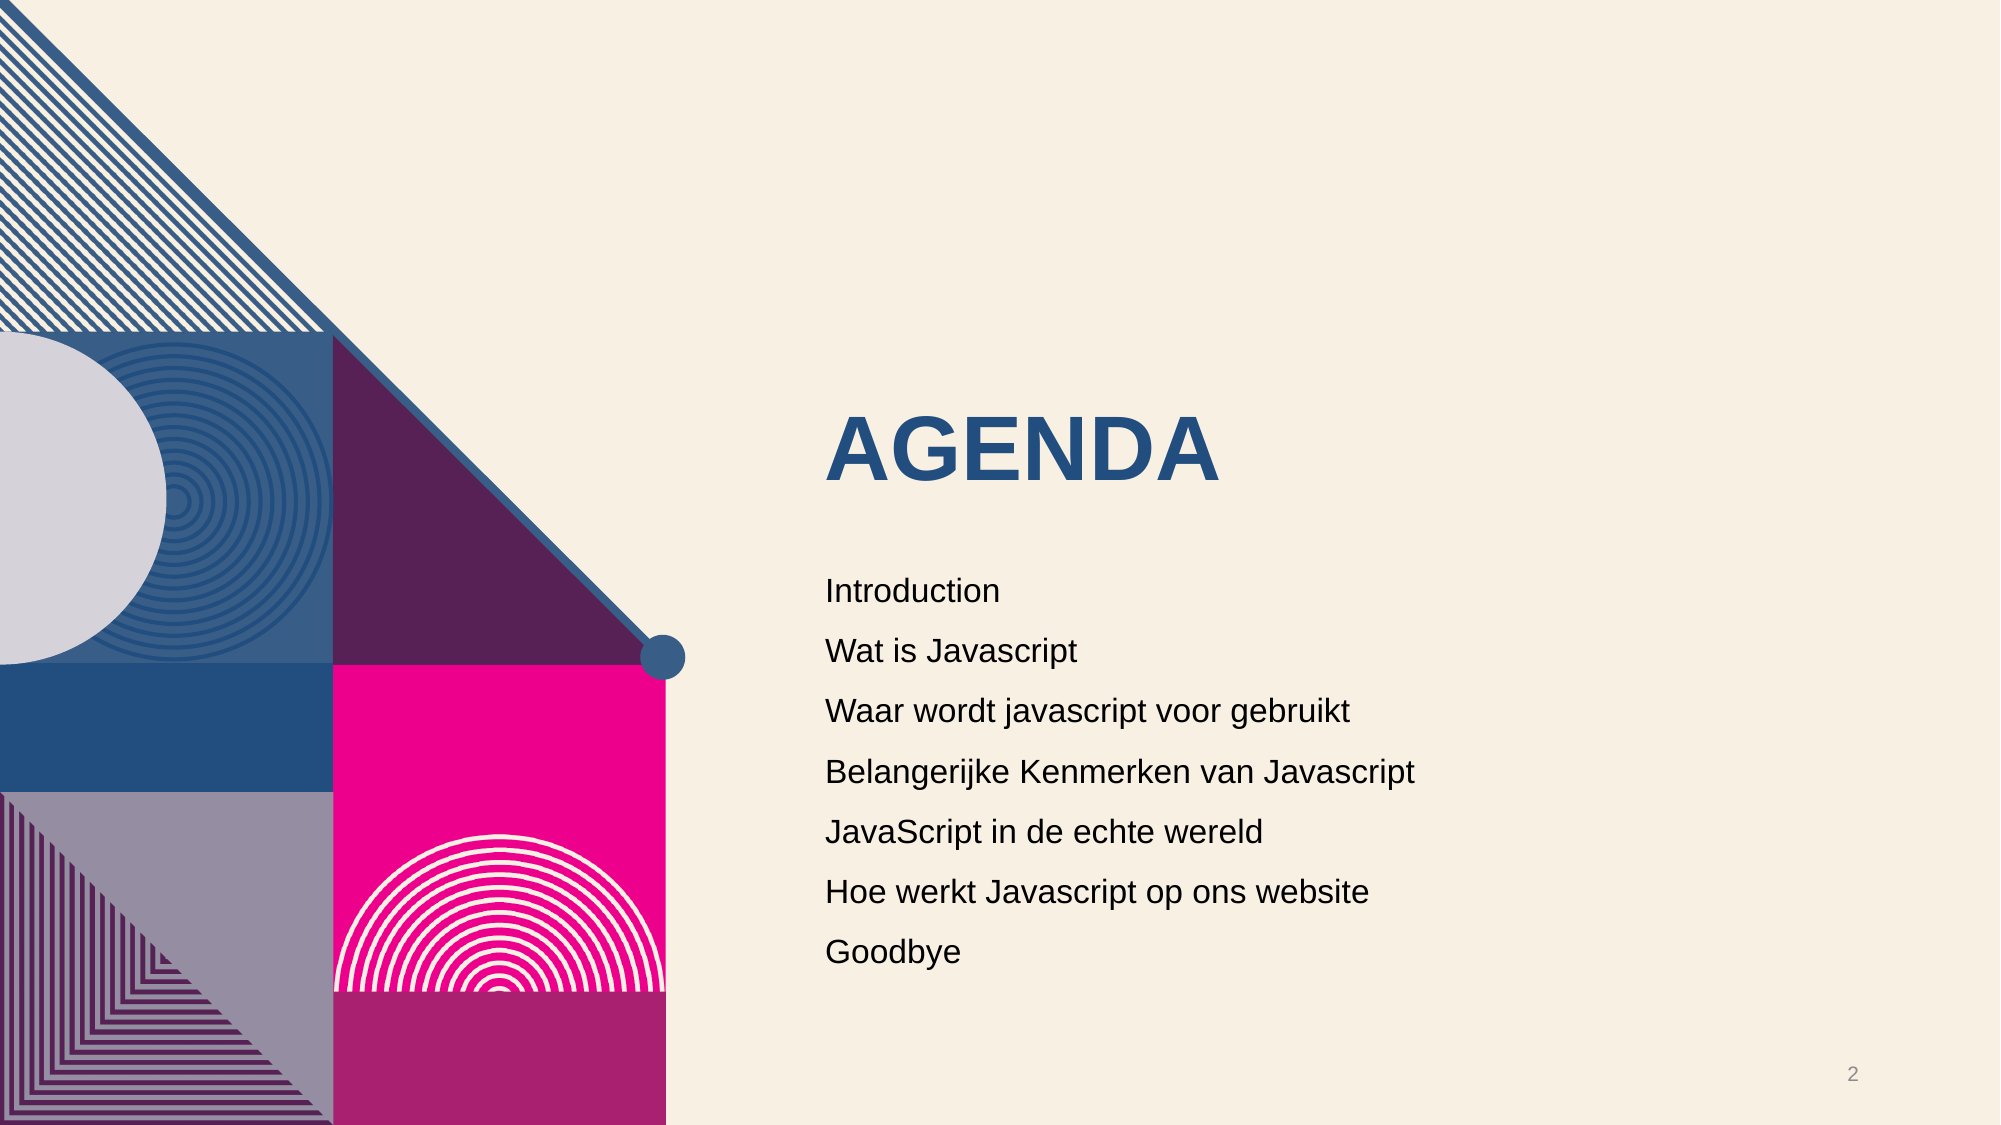

# Agenda
Introduction
Wat is Javascript
Waar wordt javascript voor gebruikt
Belangerijke Kenmerken van Javascript
JavaScript in de echte wereld
Hoe werkt Javascript op ons website
Goodbye
2